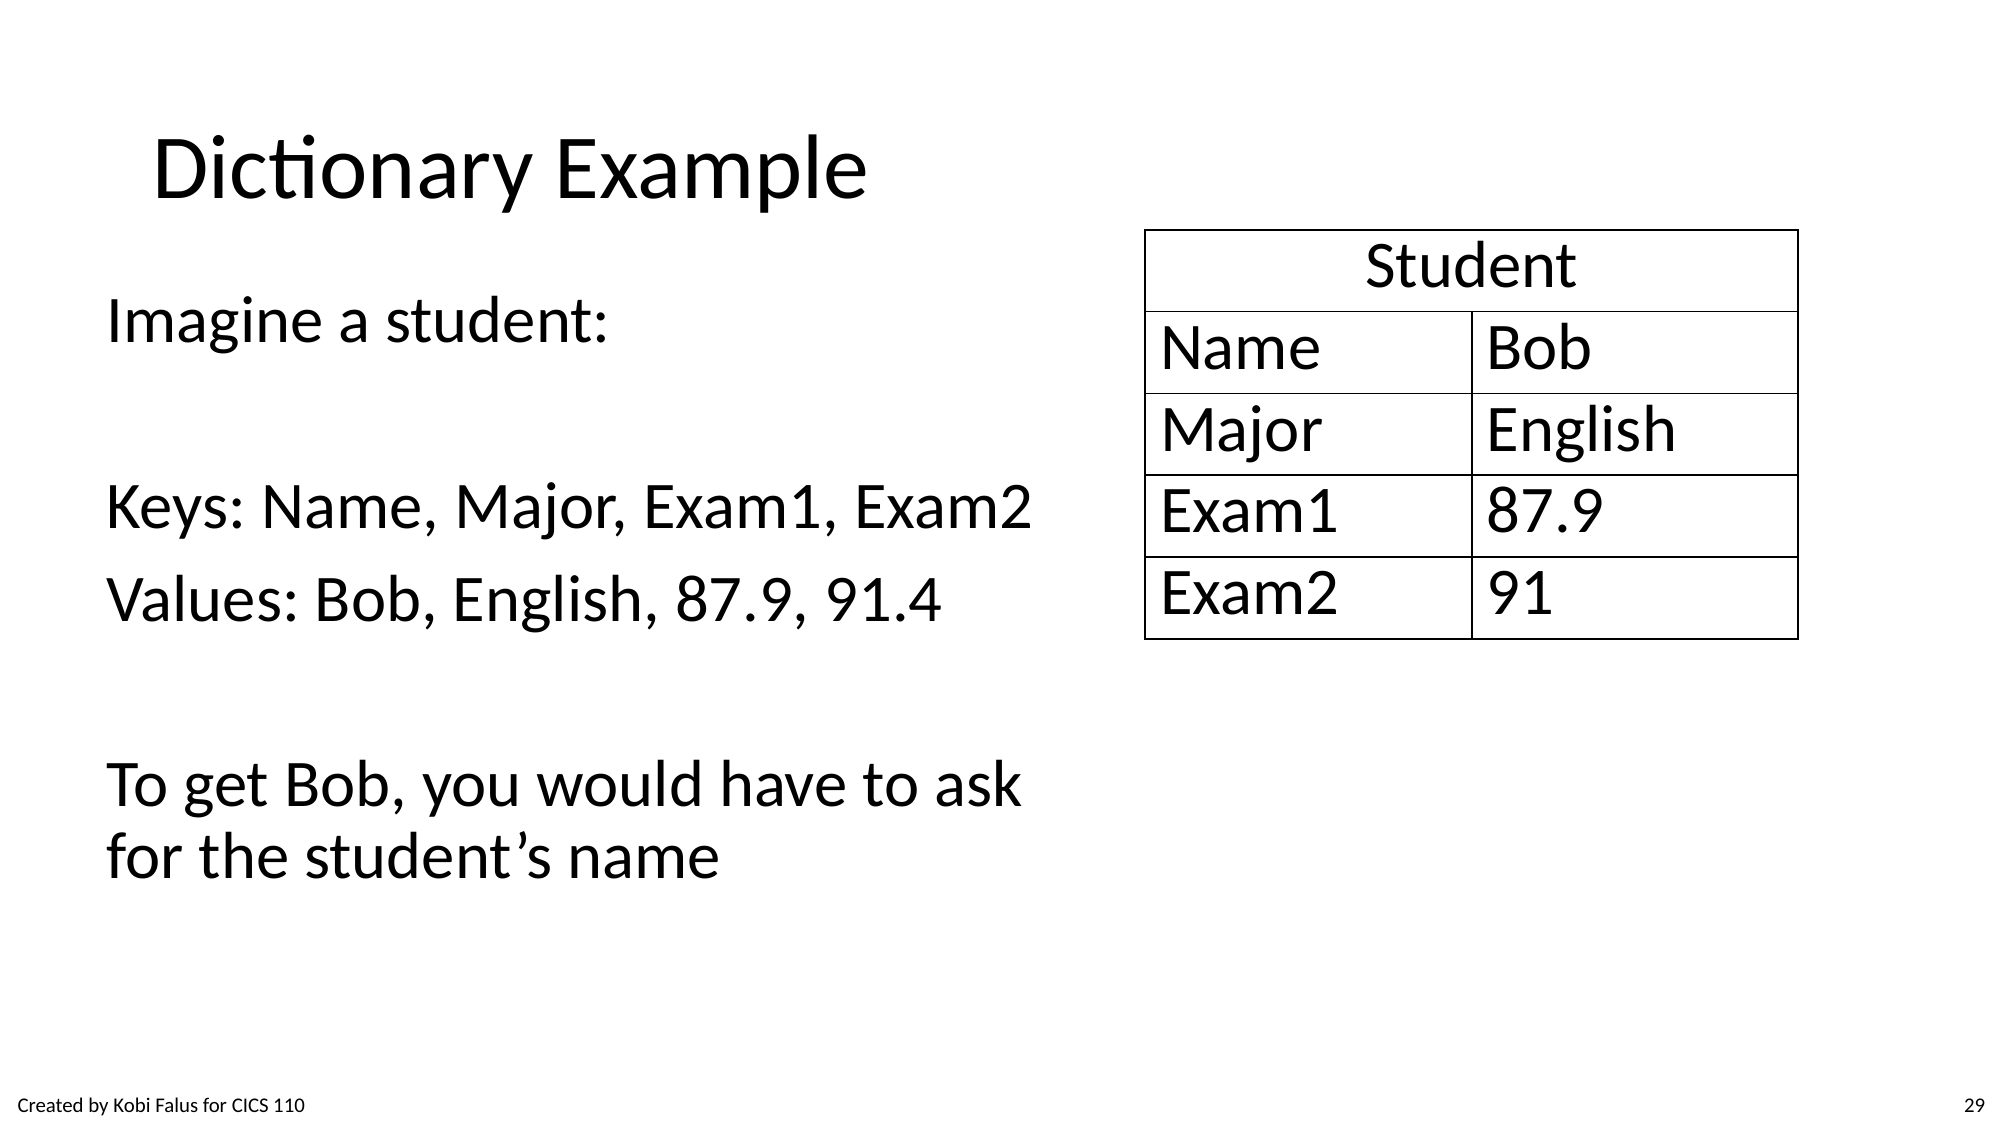

# Dictionary Example
| Student |  |
| --- | --- |
| Name | Bob |
| Major | English |
| Exam1 | 87.9 |
| Exam2 | 91 |
Imagine a student:

Keys: Name, Major, Exam1, Exam2
Values: Bob, English, 87.9, 91.4

To get Bob, you would have to ask for the student’s name